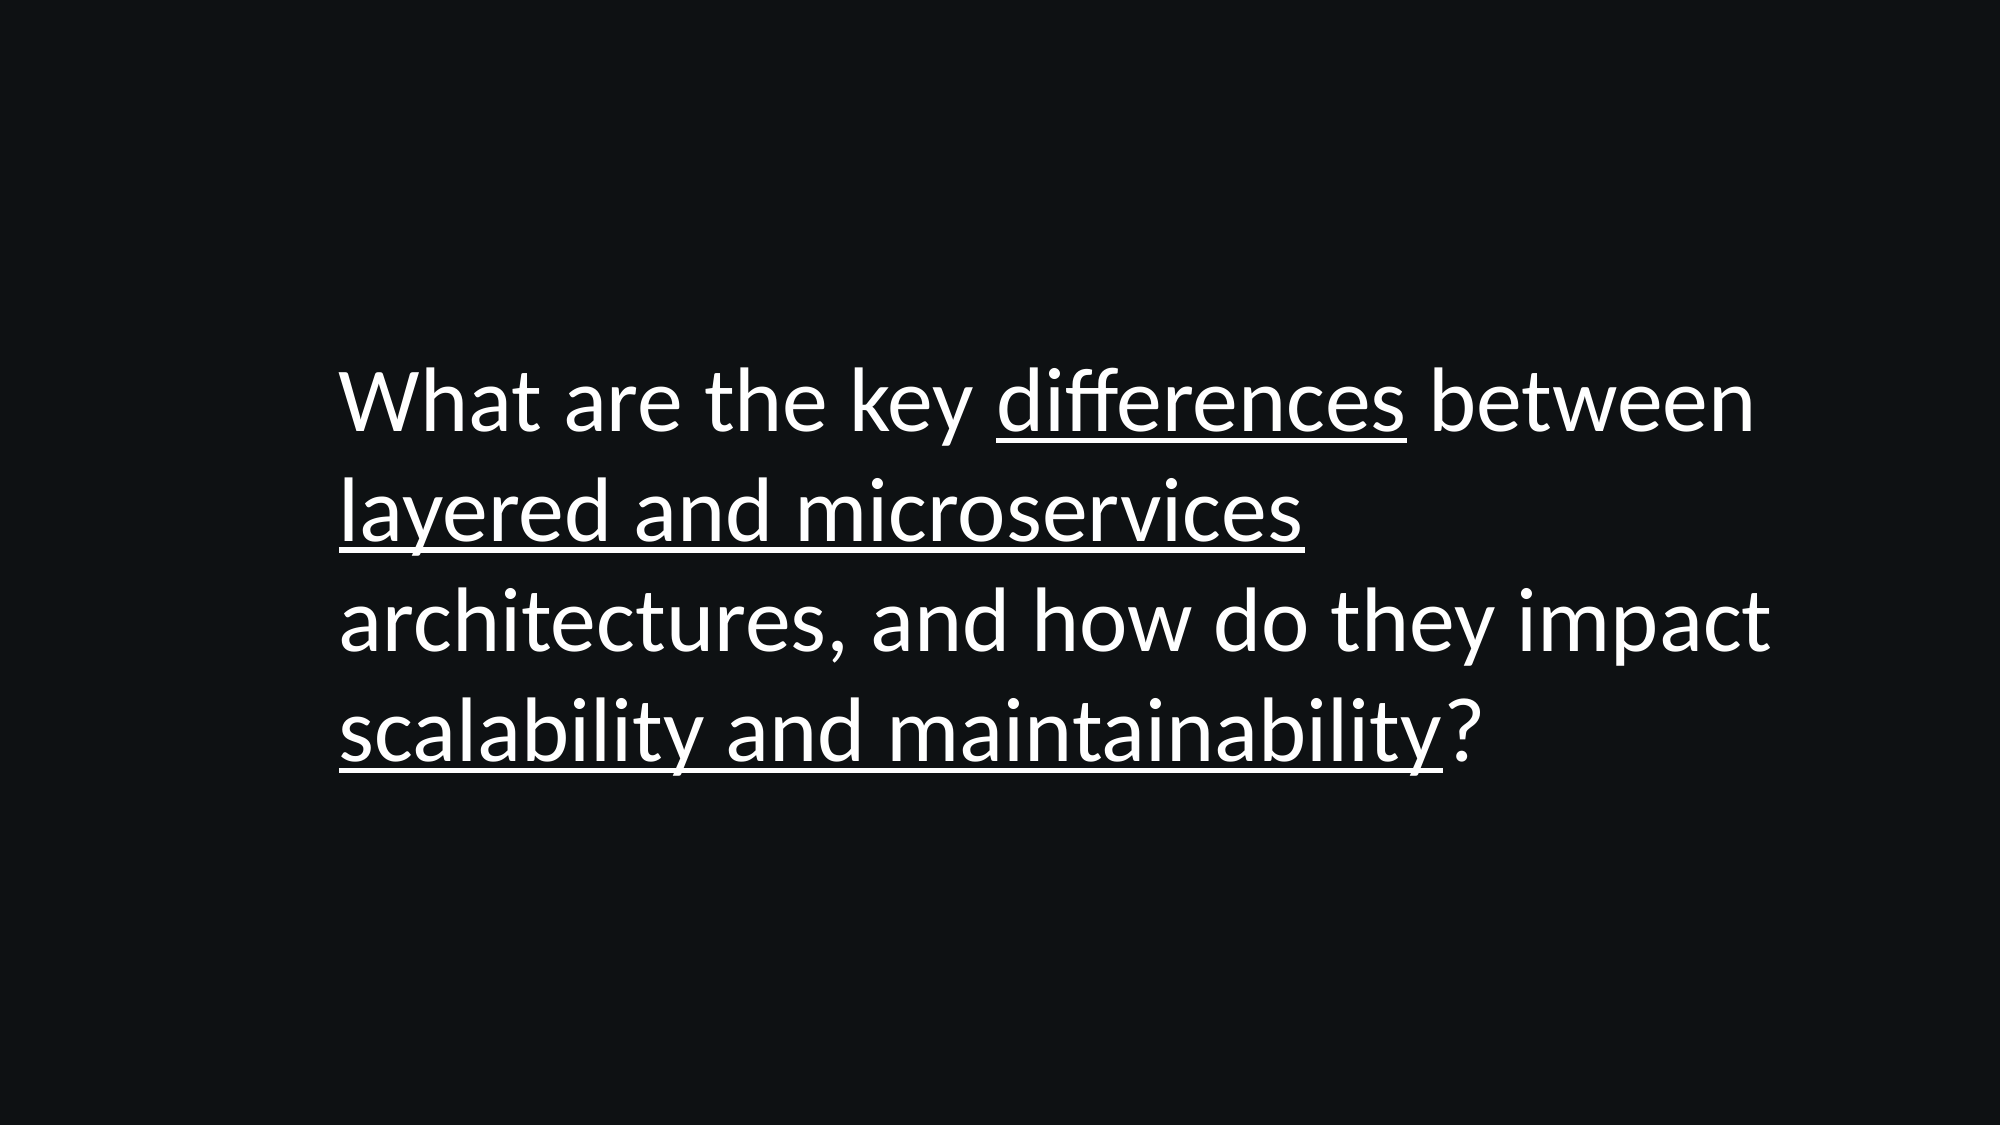

What are the key differences between layered and microservices architectures, and how do they impact scalability and maintainability?